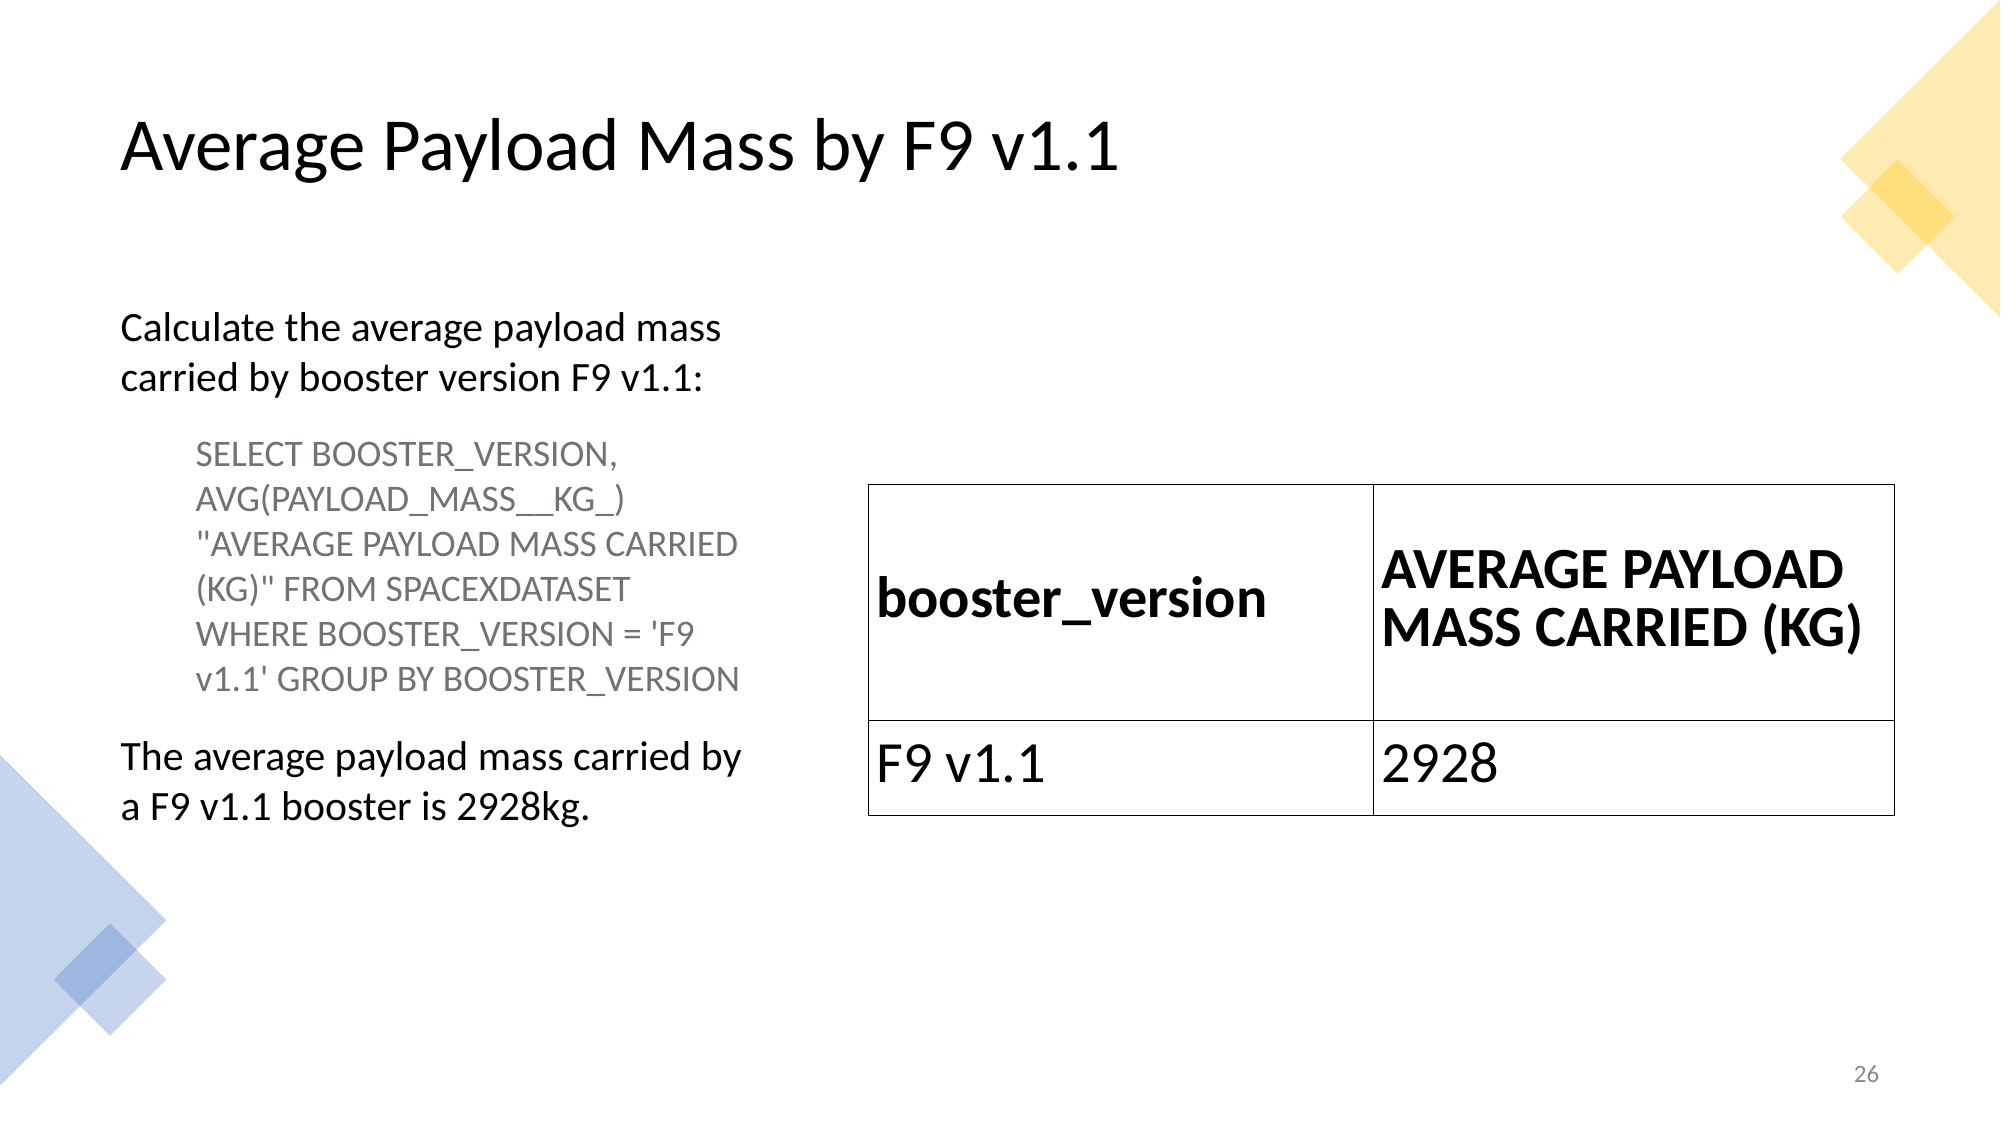

Average Payload Mass by F9 v1.1
Calculate the average payload mass carried by booster version F9 v1.1:
SELECT BOOSTER_VERSION, AVG(PAYLOAD_MASS__KG_) "AVERAGE PAYLOAD MASS CARRIED (KG)" FROM SPACEXDATASET WHERE BOOSTER_VERSION = 'F9 v1.1' GROUP BY BOOSTER_VERSION
The average payload mass carried by a F9 v1.1 booster is 2928kg.
| booster\_version | AVERAGE PAYLOAD MASS CARRIED (KG) |
| --- | --- |
| F9 v1.1 | 2928 |

26